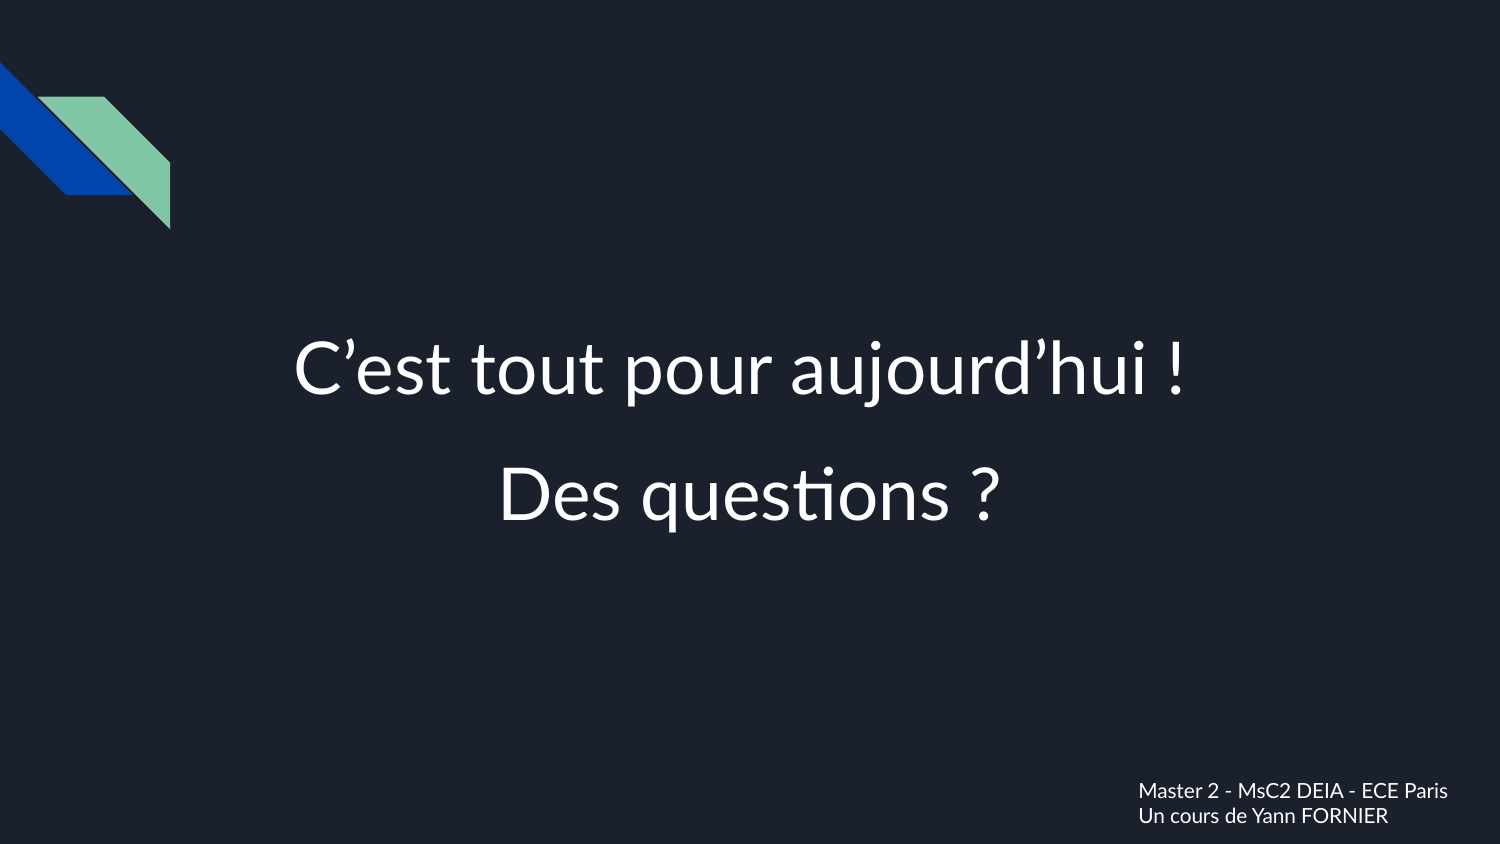

C’est tout pour aujourd’hui !
Des questions ?
Master 2 - MsC2 DEIA - ECE Paris
Un cours de Yann FORNIER